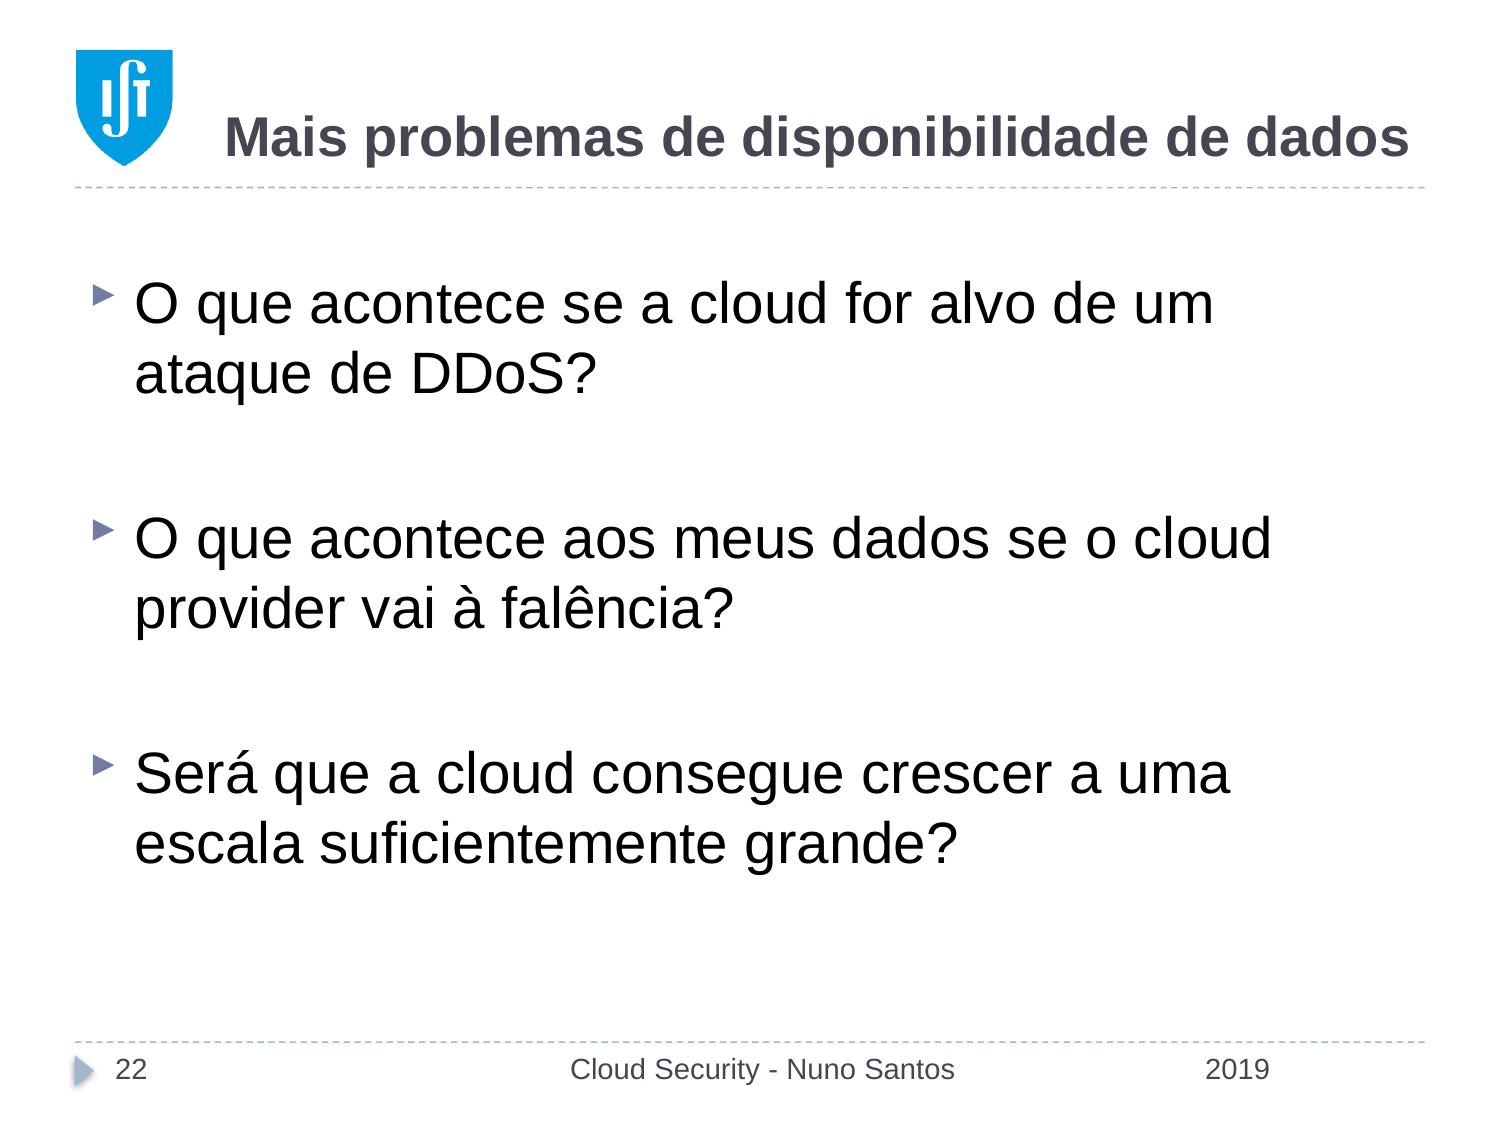

# Mais problemas de disponibilidade de dados

O que acontece se a cloud for alvo de um ataque de DDoS?

O que acontece aos meus dados se o cloud provider vai à falência?

Será que a cloud consegue crescer a uma escala suficientemente grande?
22
Cloud Security - Nuno Santos
2019